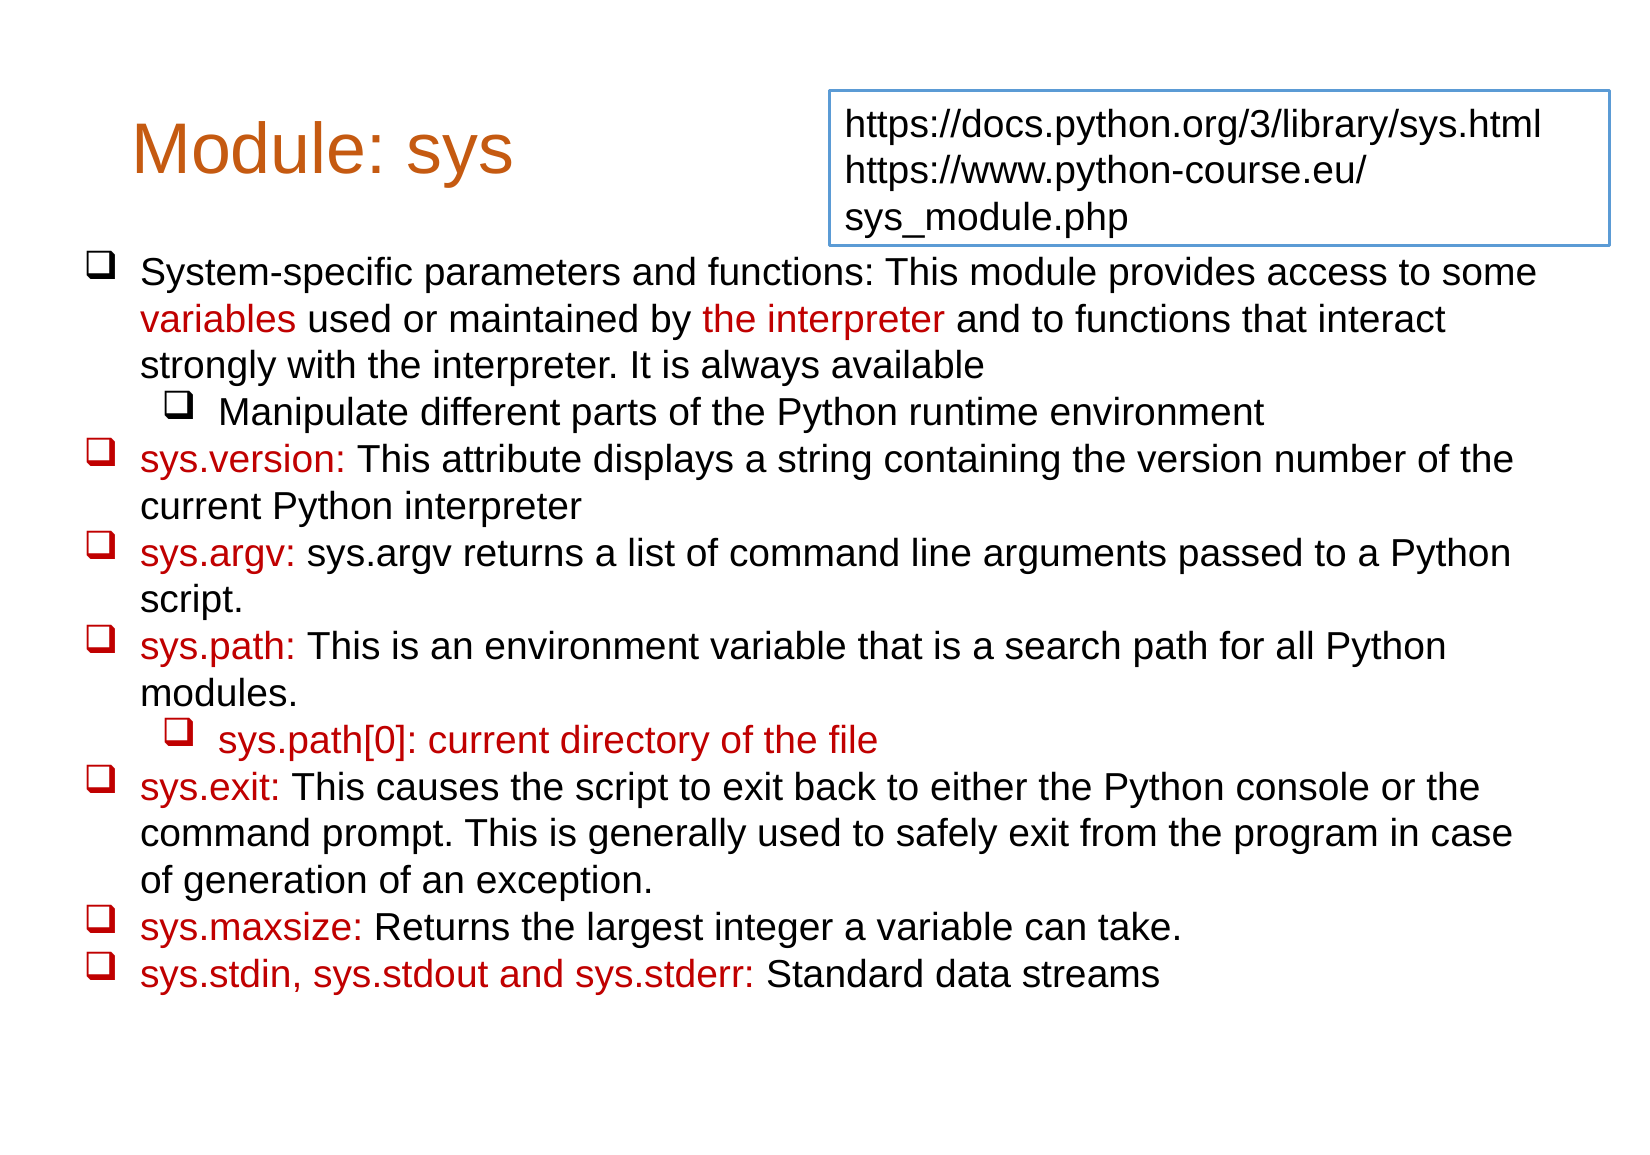

https://docs.python.org/3/library/sys.html
https://www.python-course.eu/sys_module.php
Module: sys
System-specific parameters and functions: This module provides access to some variables used or maintained by the interpreter and to functions that interact strongly with the interpreter. It is always available
Manipulate different parts of the Python runtime environment
sys.version: This attribute displays a string containing the version number of the current Python interpreter
sys.argv: sys.argv returns a list of command line arguments passed to a Python script.
sys.path: This is an environment variable that is a search path for all Python modules.
sys.path[0]: current directory of the file
sys.exit: This causes the script to exit back to either the Python console or the command prompt. This is generally used to safely exit from the program in case of generation of an exception.
sys.maxsize: Returns the largest integer a variable can take.
sys.stdin, sys.stdout and sys.stderr: Standard data streams